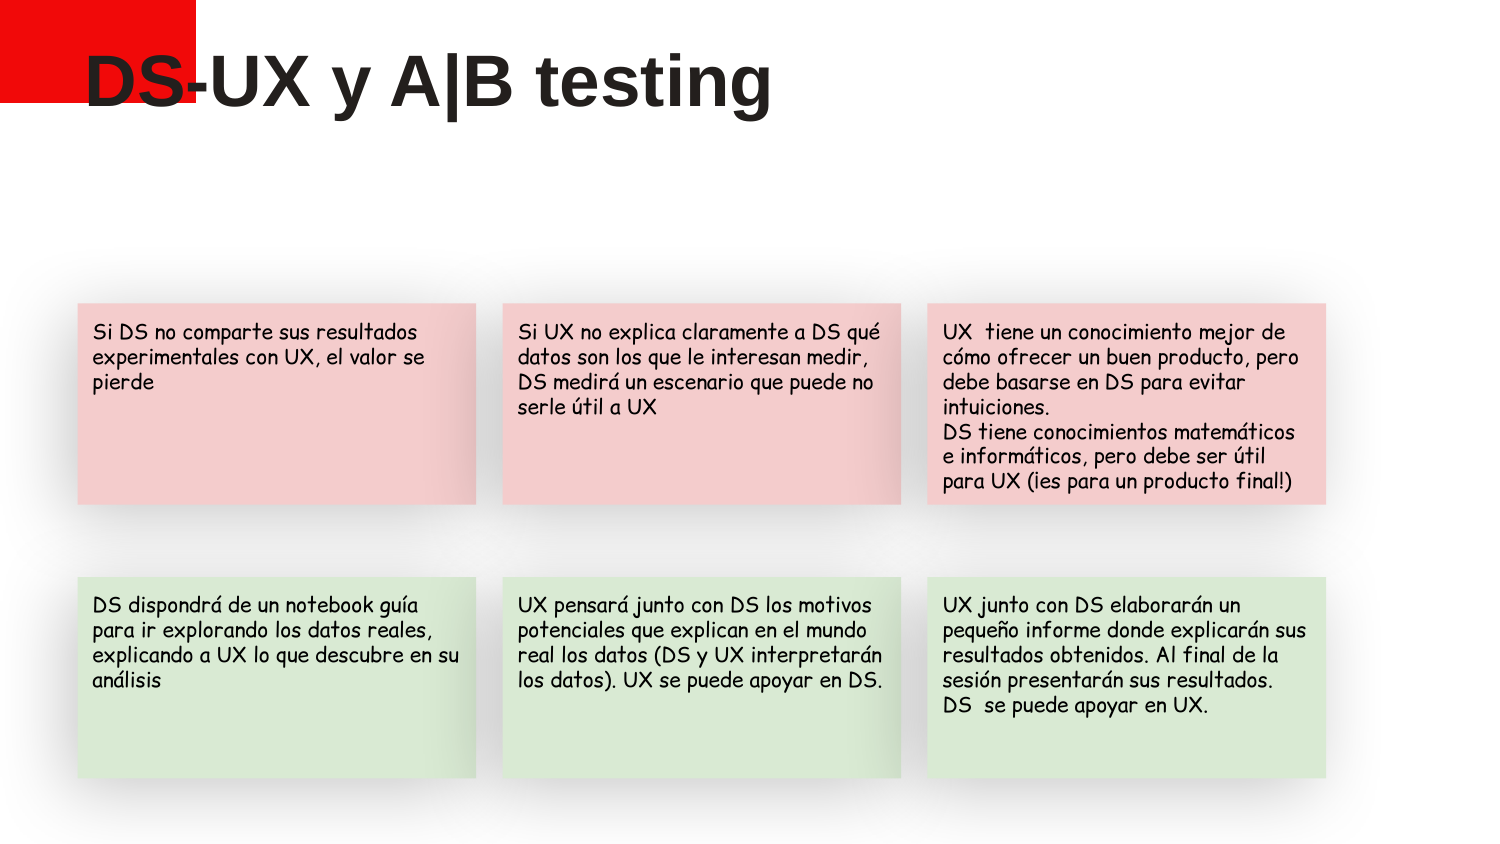

DS-UX y A|B testing
Si DS no comparte sus resultados experimentales con UX, el valor se pierde
Si UX no explica claramente a DS qué datos son los que le interesan medir, DS medirá un escenario que puede no serle útil a UX
UX  tiene un conocimiento mejor de cómo ofrecer un buen producto, pero debe basarse en DS para evitar intuiciones.
DS tiene conocimientos matemáticos e informáticos, pero debe ser útil para UX (¡es para un producto final!)
DS dispondrá de un notebook guía para ir explorando los datos reales, explicando a UX lo que descubre en su análisis
UX pensará junto con DS los motivos potenciales que explican en el mundo real los datos (DS y UX interpretarán los datos). UX se puede apoyar en DS.
UX junto con DS elaborarán un pequeño informe donde explicarán sus resultados obtenidos. Al final de la sesión presentarán sus resultados.
DS  se puede apoyar en UX.